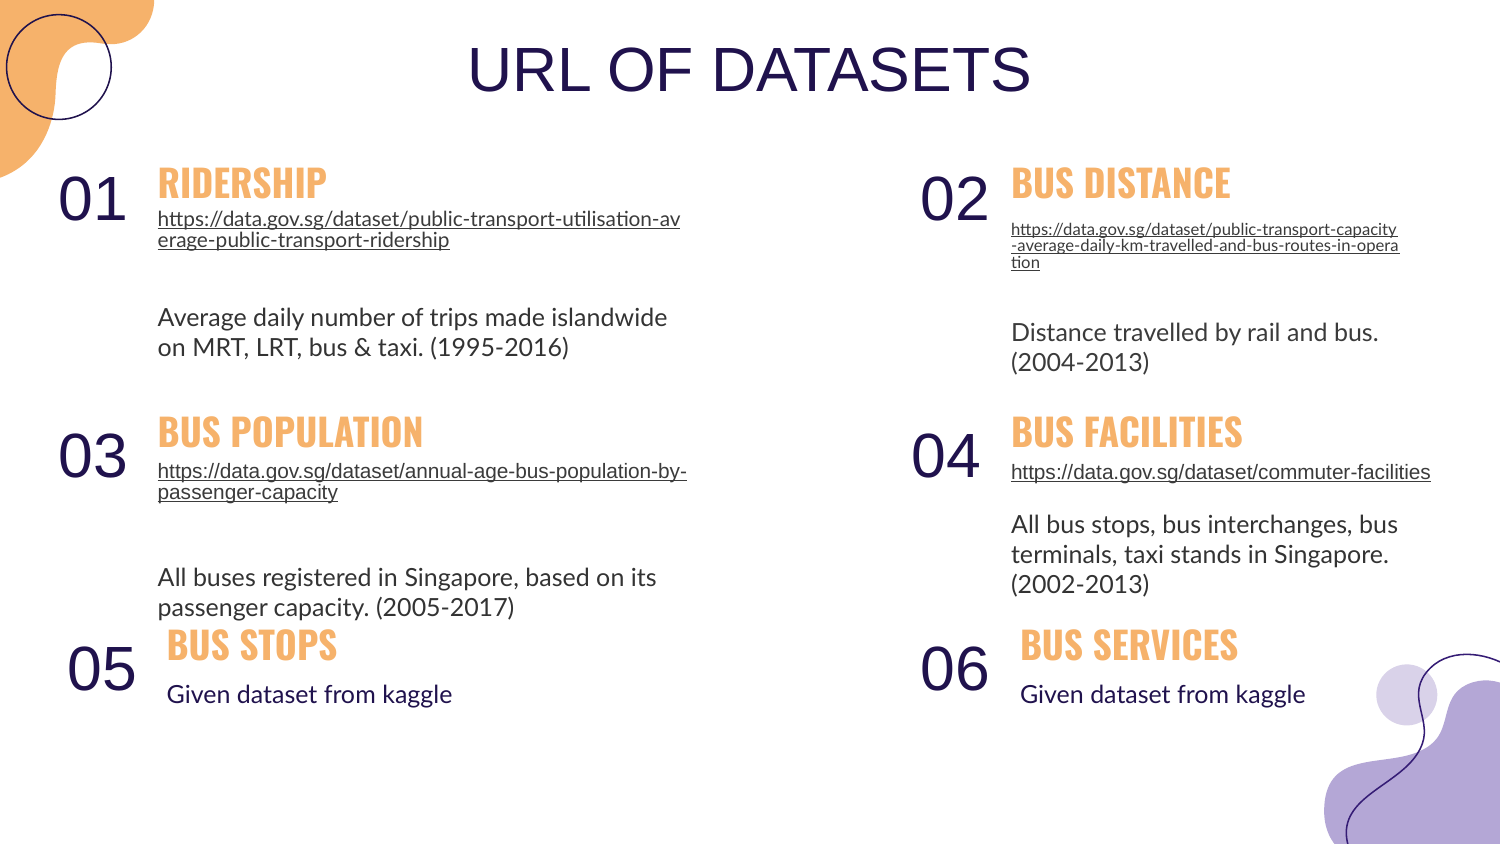

# URL OF DATASETS
BUS DISTANCE
RIDERSHIP
02
01
https://data.gov.sg/dataset/public-transport-utilisation-average-public-transport-ridership
Average daily number of trips made islandwide on MRT, LRT, bus & taxi. (1995-2016)
https://data.gov.sg/dataset/public-transport-capacity-average-daily-km-travelled-and-bus-routes-in-operation
Distance travelled by rail and bus. (2004-2013)
BUS POPULATION
BUS FACILITIES
03
04
https://data.gov.sg/dataset/annual-age-bus-population-by-passenger-capacity
All buses registered in Singapore, based on its passenger capacity. (2005-2017)

https://data.gov.sg/dataset/commuter-facilities
All bus stops, bus interchanges, bus terminals, taxi stands in Singapore. (2002-2013)

BUS STOPS
BUS SERVICES
05
06
Given dataset from kaggle
Given dataset from kaggle